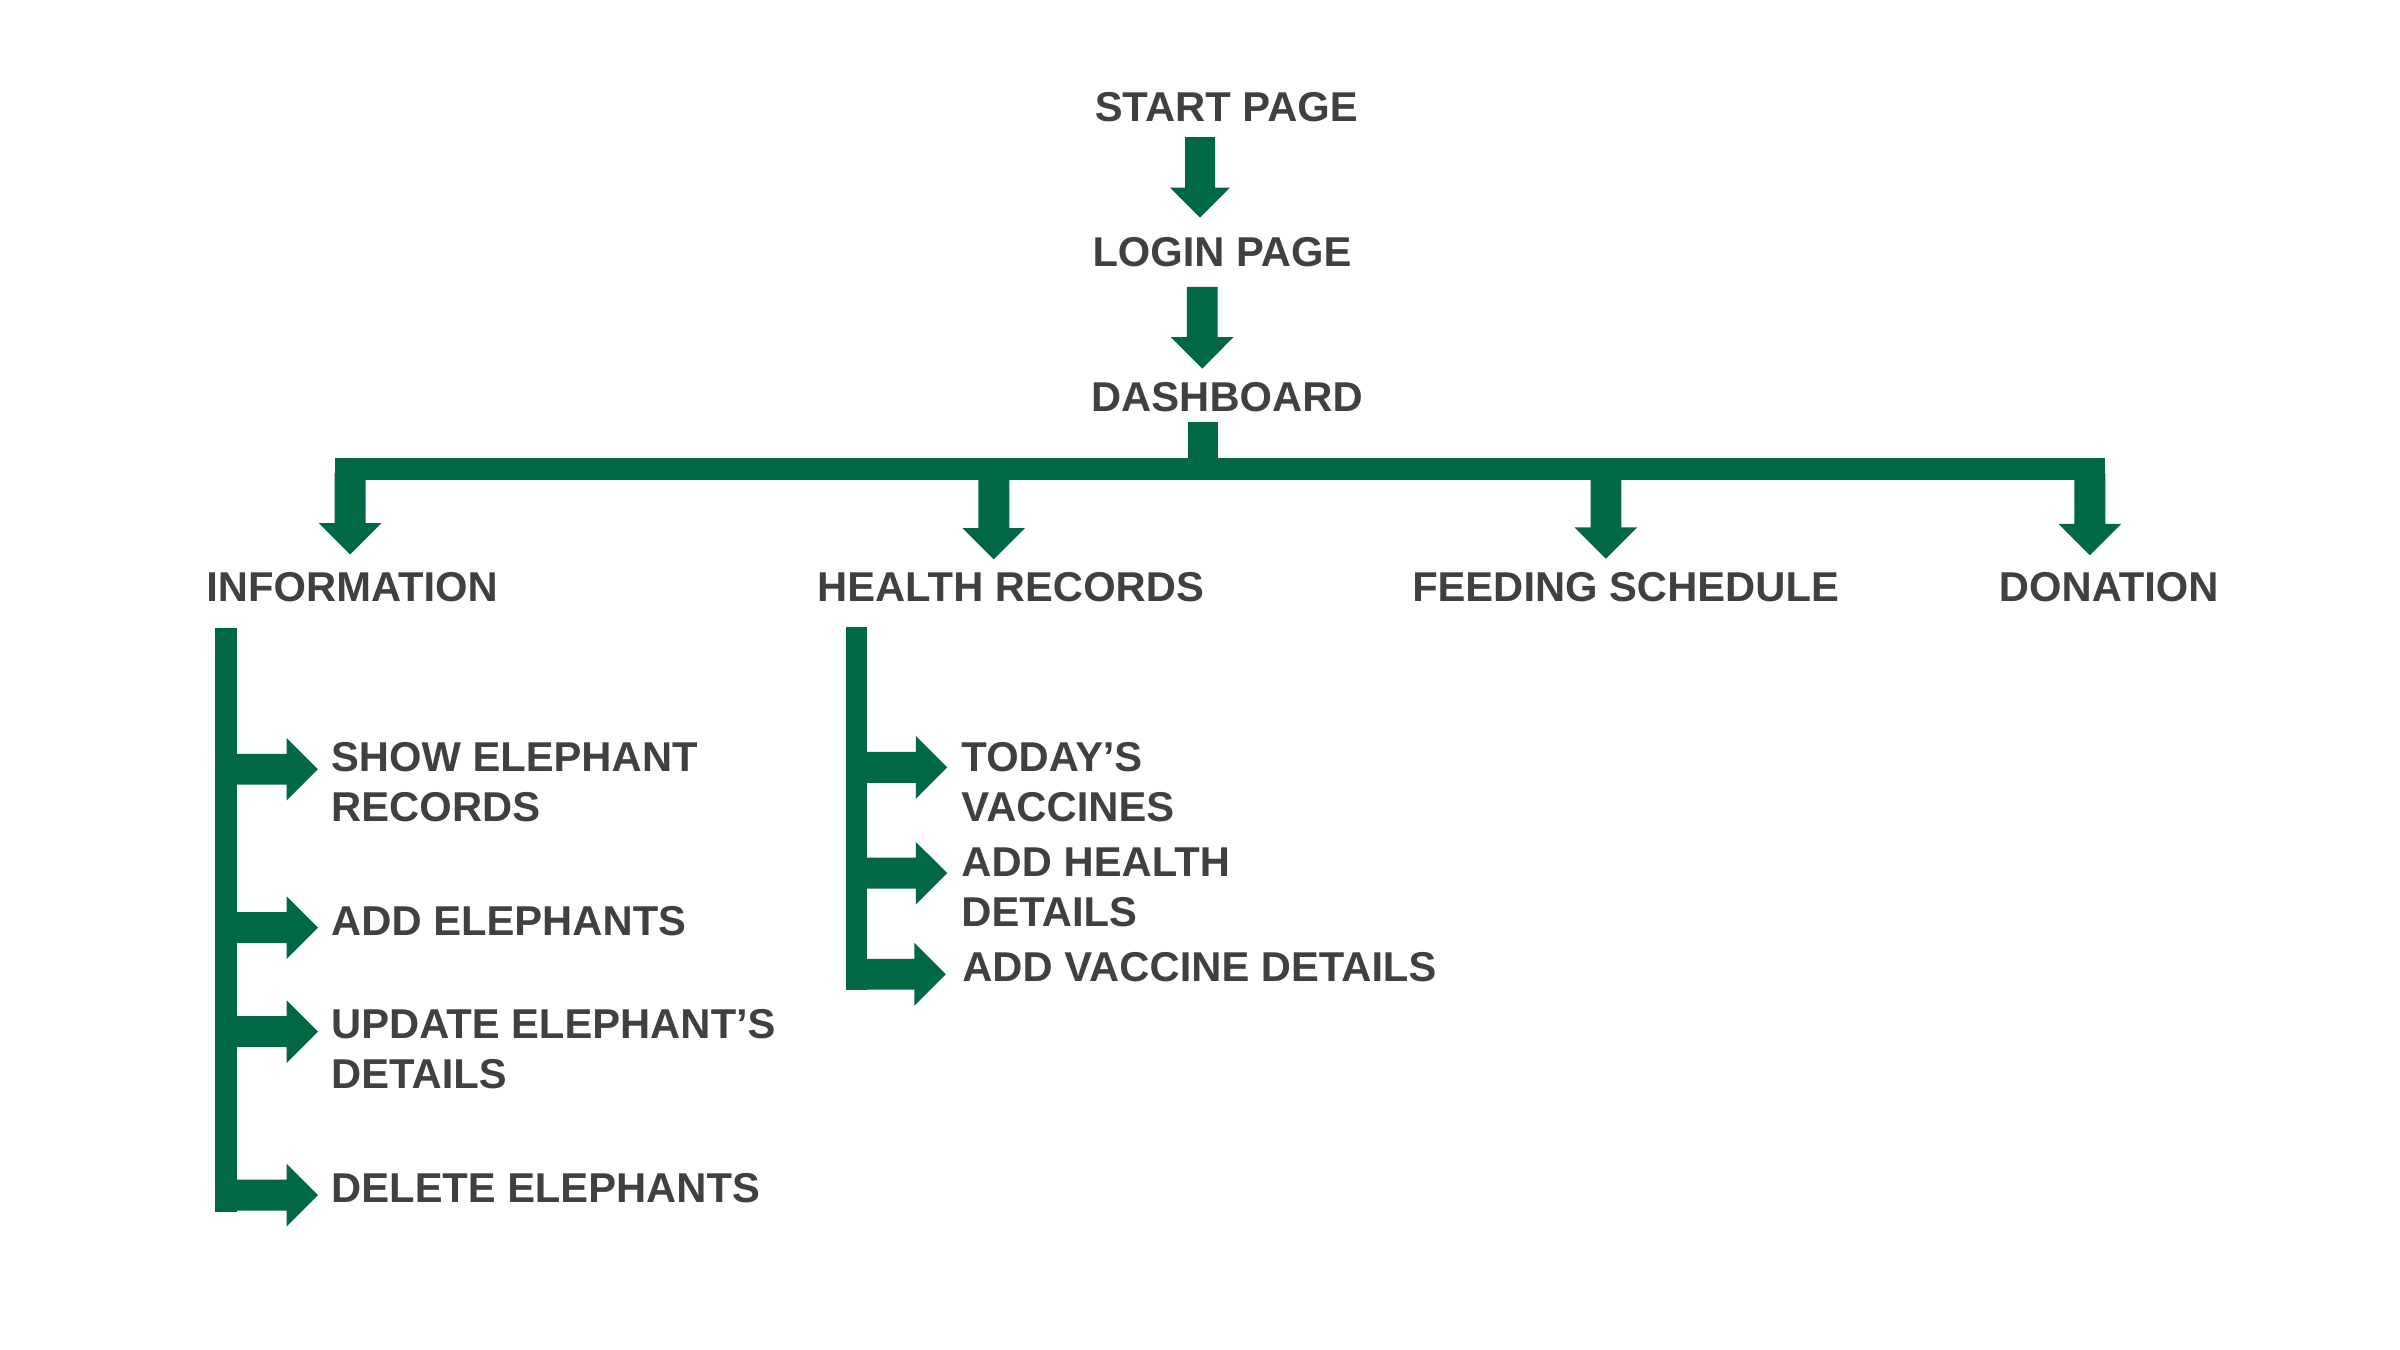

START PAGE

LOGIN PAGE

DASHBOARD

INFORMATION
HEALTH RECORDS
FEEDING SCHEDULE
DONATION

SHOW ELEPHANT RECORDS
TODAY’S VACCINES

ADD HEALTH DETAILS

ADD ELEPHANTS

ADD VACCINE DETAILS

UPDATE ELEPHANT’S DETAILS

DELETE ELEPHANTS